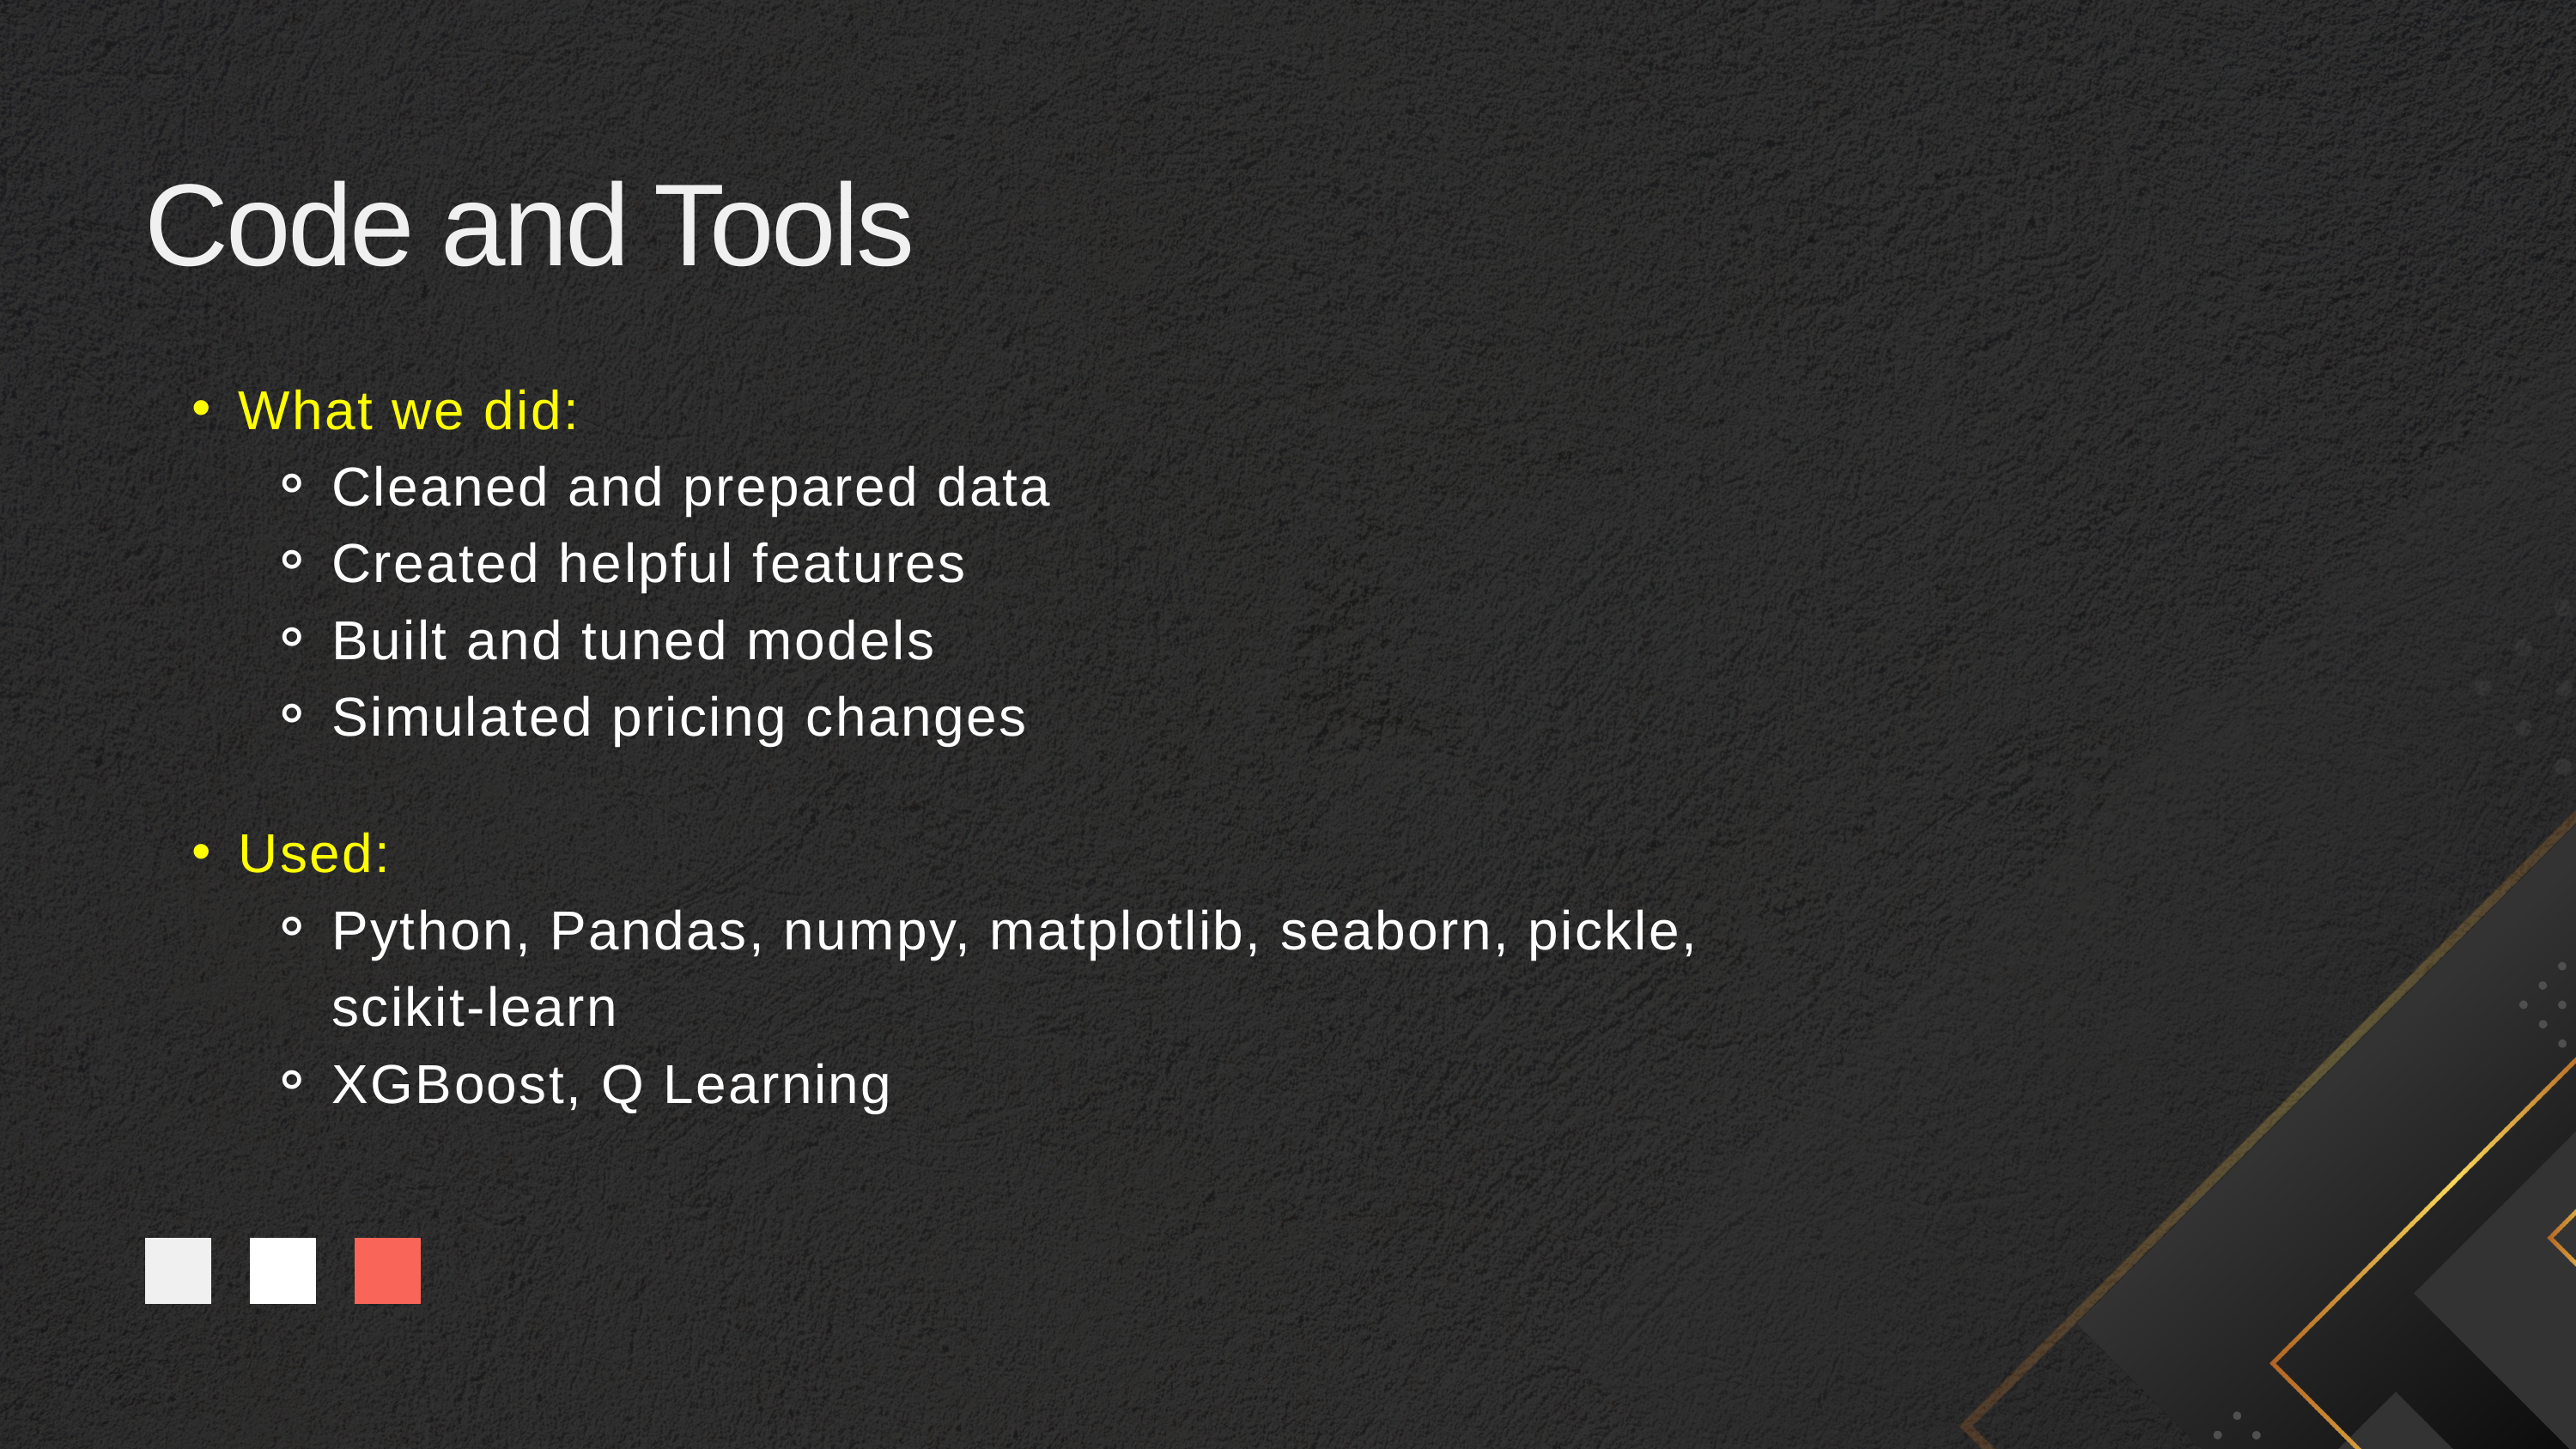

Code and Tools

What we did:
Cleaned and prepared data
Created helpful features
Built and tuned models
Simulated pricing changes

Used:
Python, Pandas, numpy, matplotlib, seaborn, pickle, scikit-learn
XGBoost, Q Learning